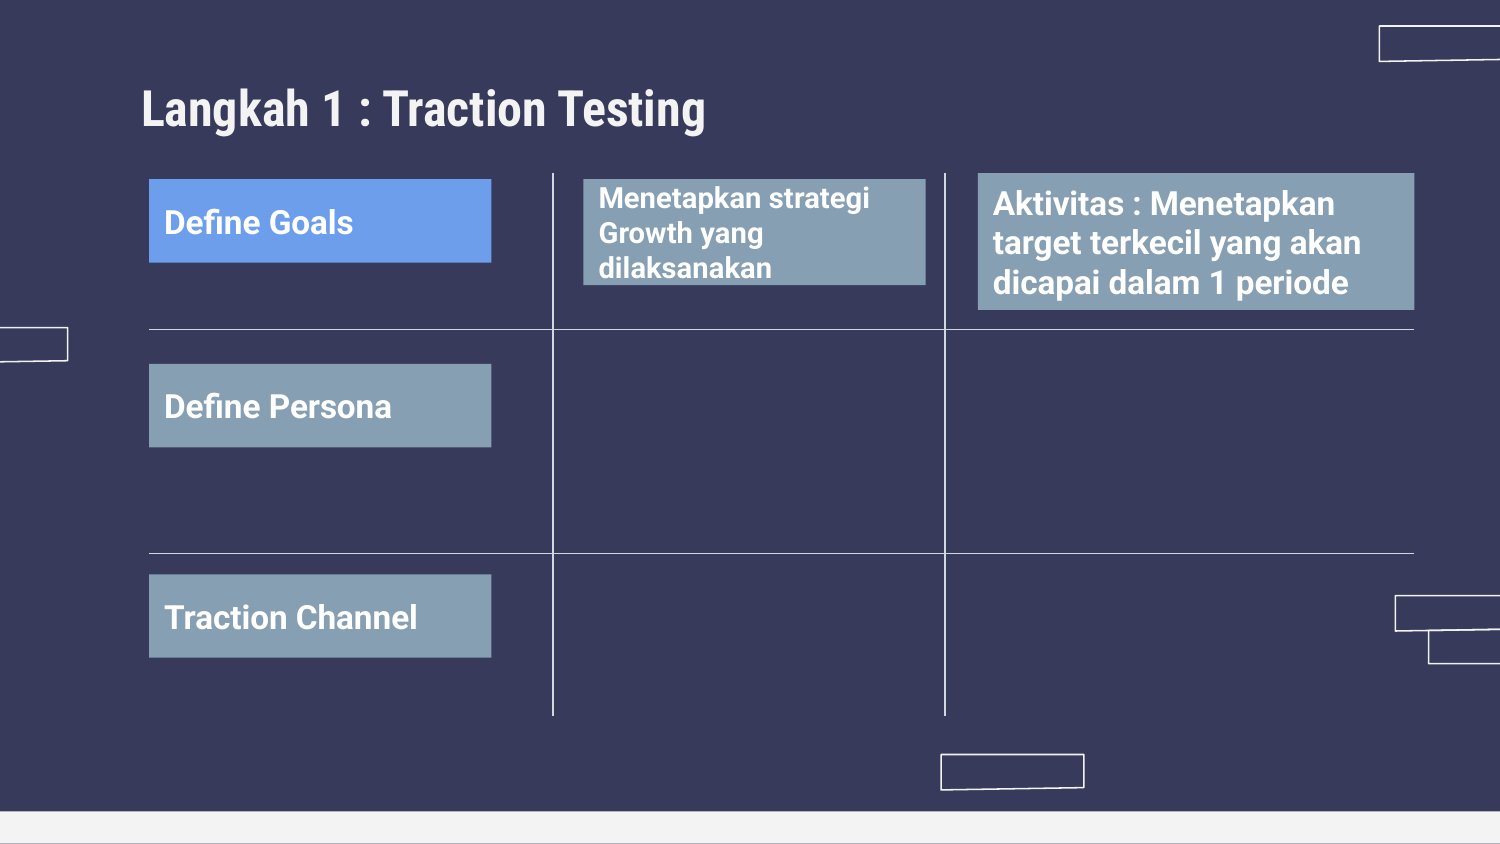

# Langkah 1 : Traction Testing
Aktivitas : Menetapkan target terkecil yang akan dicapai dalam 1 periode
Define Goals
Menetapkan strategi Growth yang dilaksanakan
Define Persona
Traction Channel